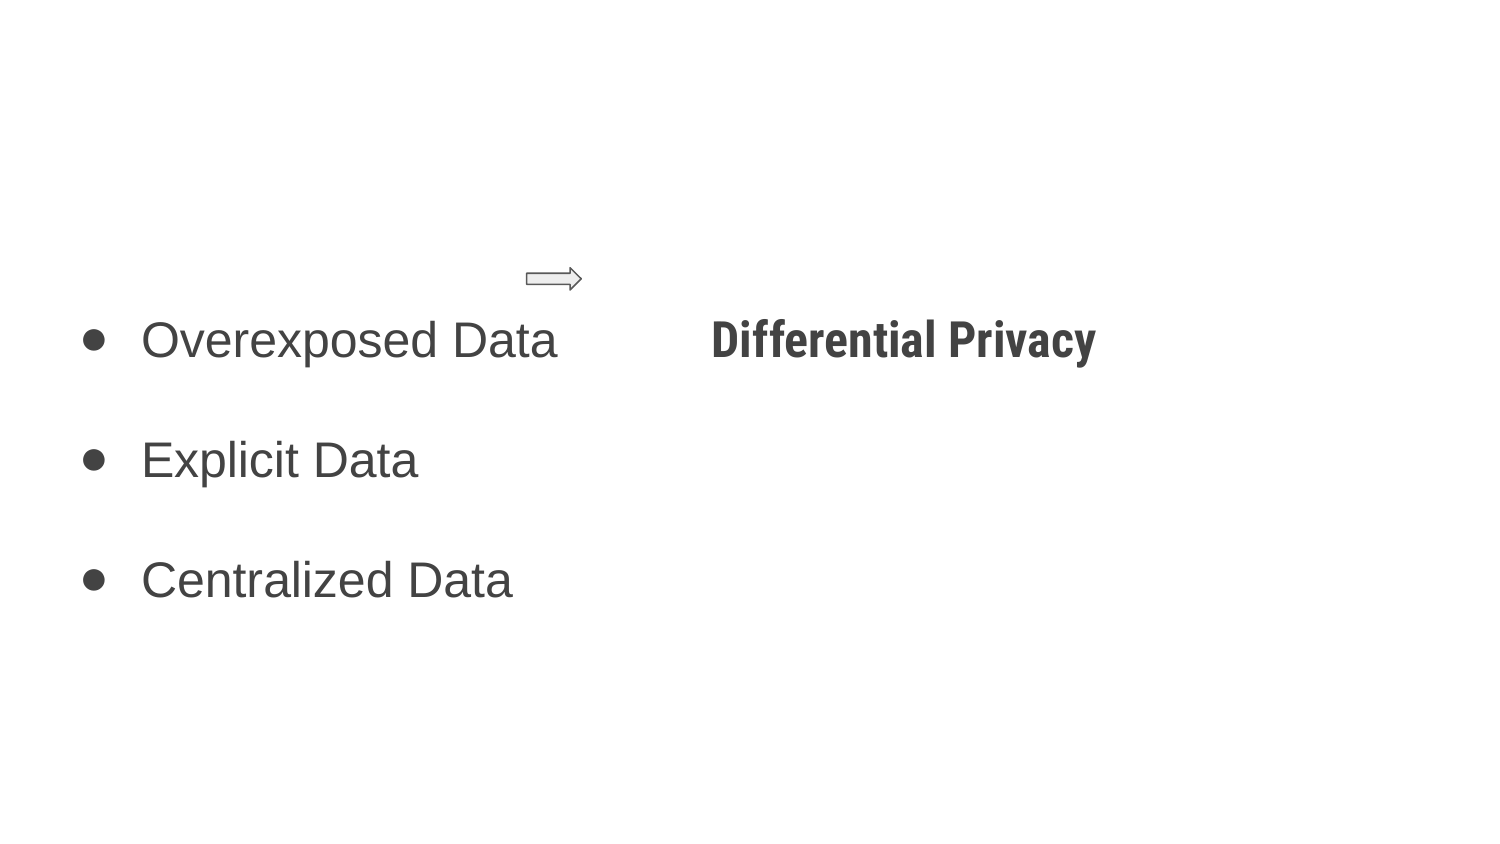

Overexposed Data           Differential Privacy
Explicit Data
Centralized Data